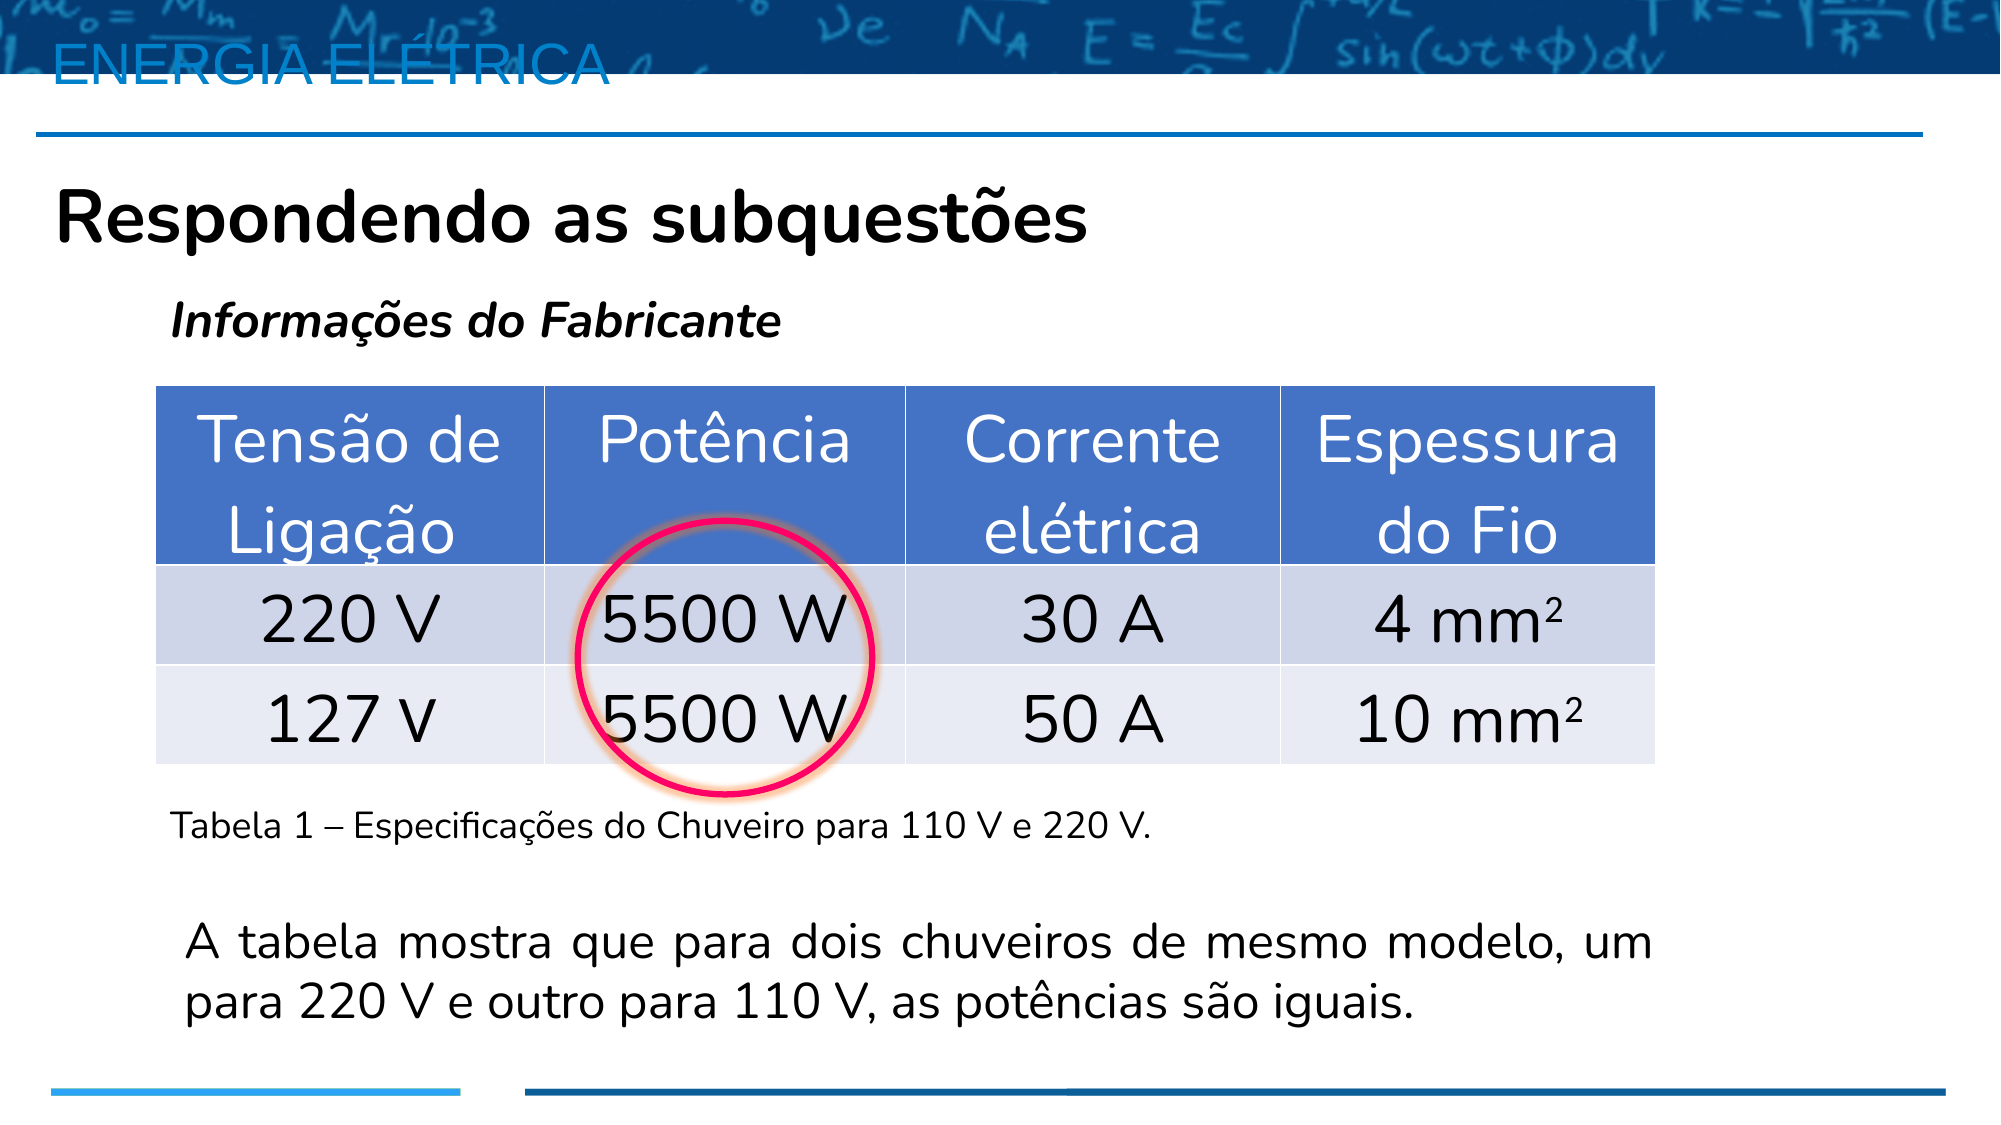

ENERGIA ELÉTRICA
Respondendo as subquestões
Informações do Fabricante
| Tensão de Ligação | Potência | Corrente elétrica | Espessura do Fio |
| --- | --- | --- | --- |
| 220 V | 5500 W | 30 A | 4 mm2 |
| 127 V | 5500 W | 50 A | 10 mm2 |

Tabela 1 – Especificações do Chuveiro para 110 V e 220 V.
A tabela mostra que para dois chuveiros de mesmo modelo, um para 220 V e outro para 110 V, as potências são iguais.